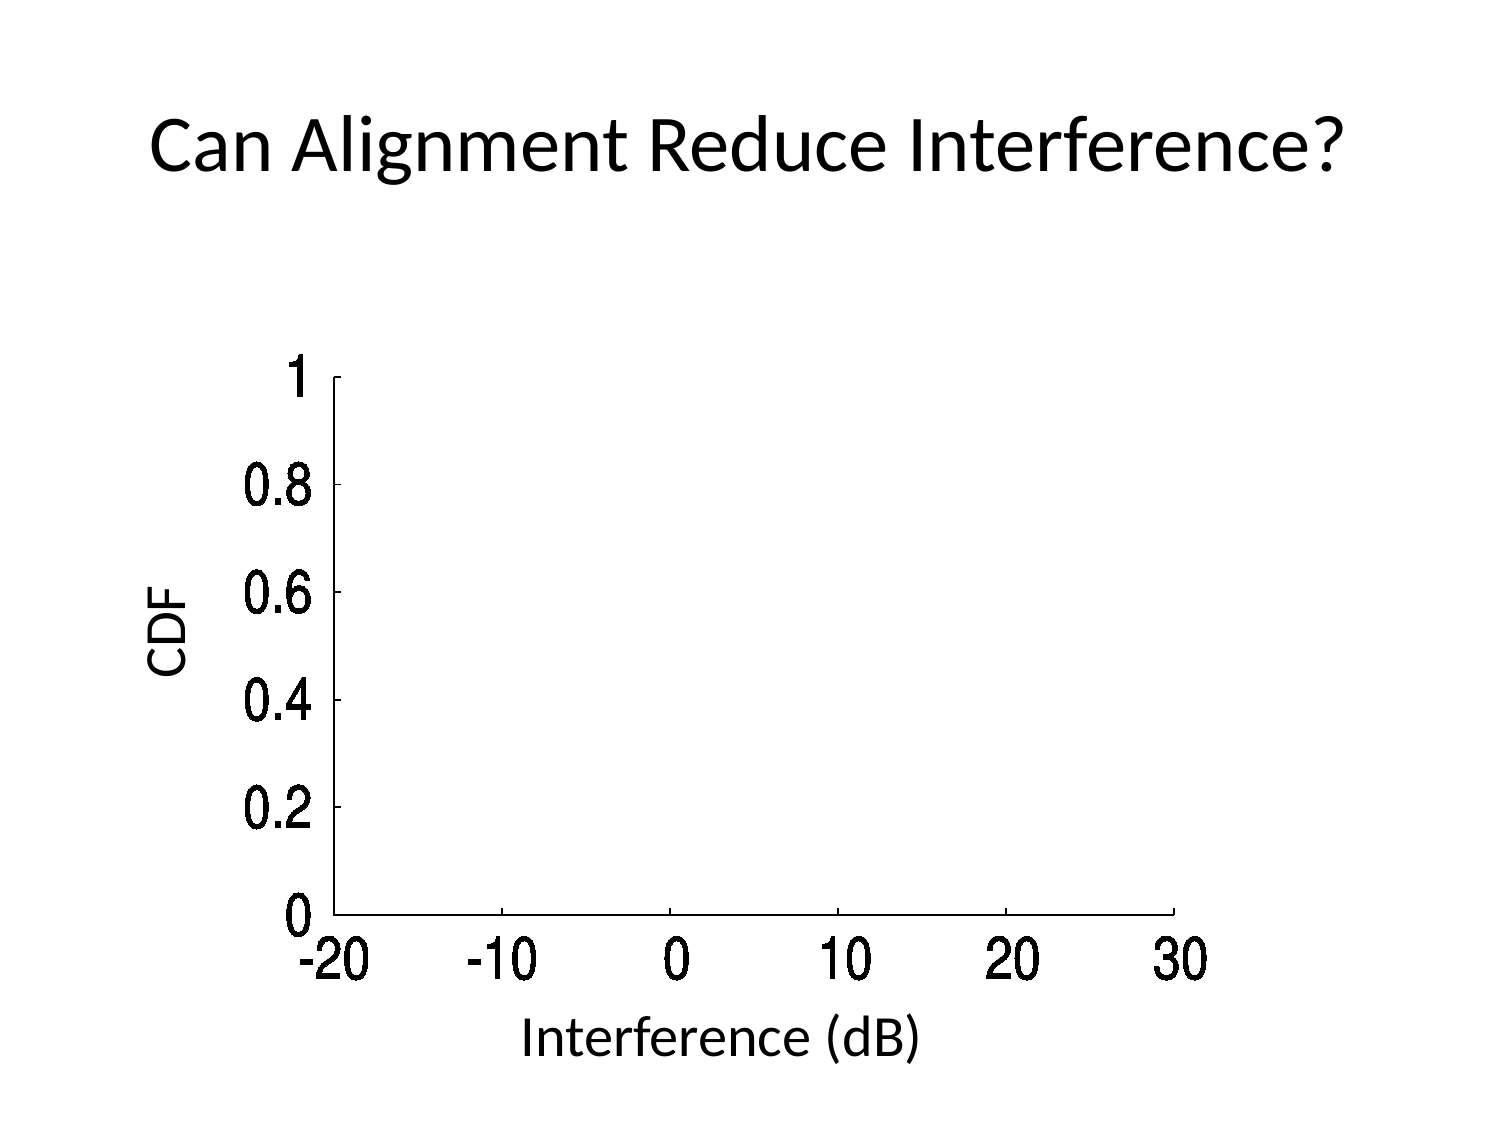

# Can Alignment Reduce Interference?

CDF
Interference (dB)